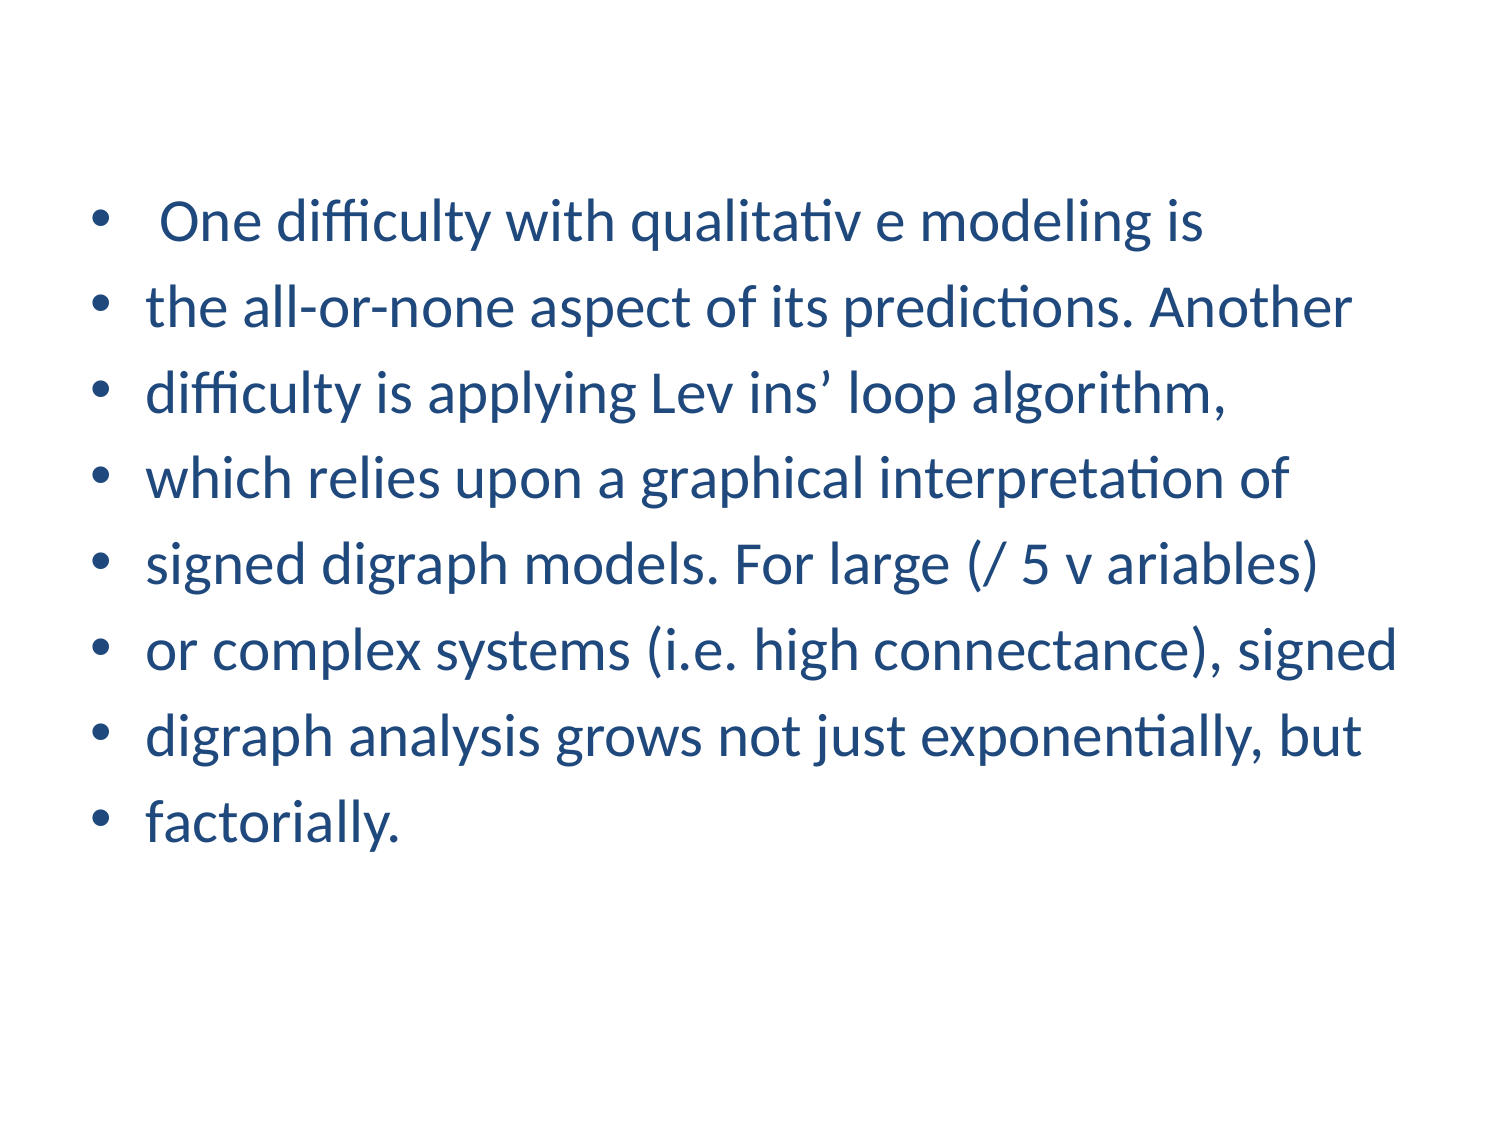

#
 One difficulty with qualitativ e modeling is
the all-or-none aspect of its predictions. Another
difficulty is applying Lev ins’ loop algorithm,
which relies upon a graphical interpretation of
signed digraph models. For large (/ 5 v ariables)
or complex systems (i.e. high connectance), signed
digraph analysis grows not just exponentially, but
factorially.